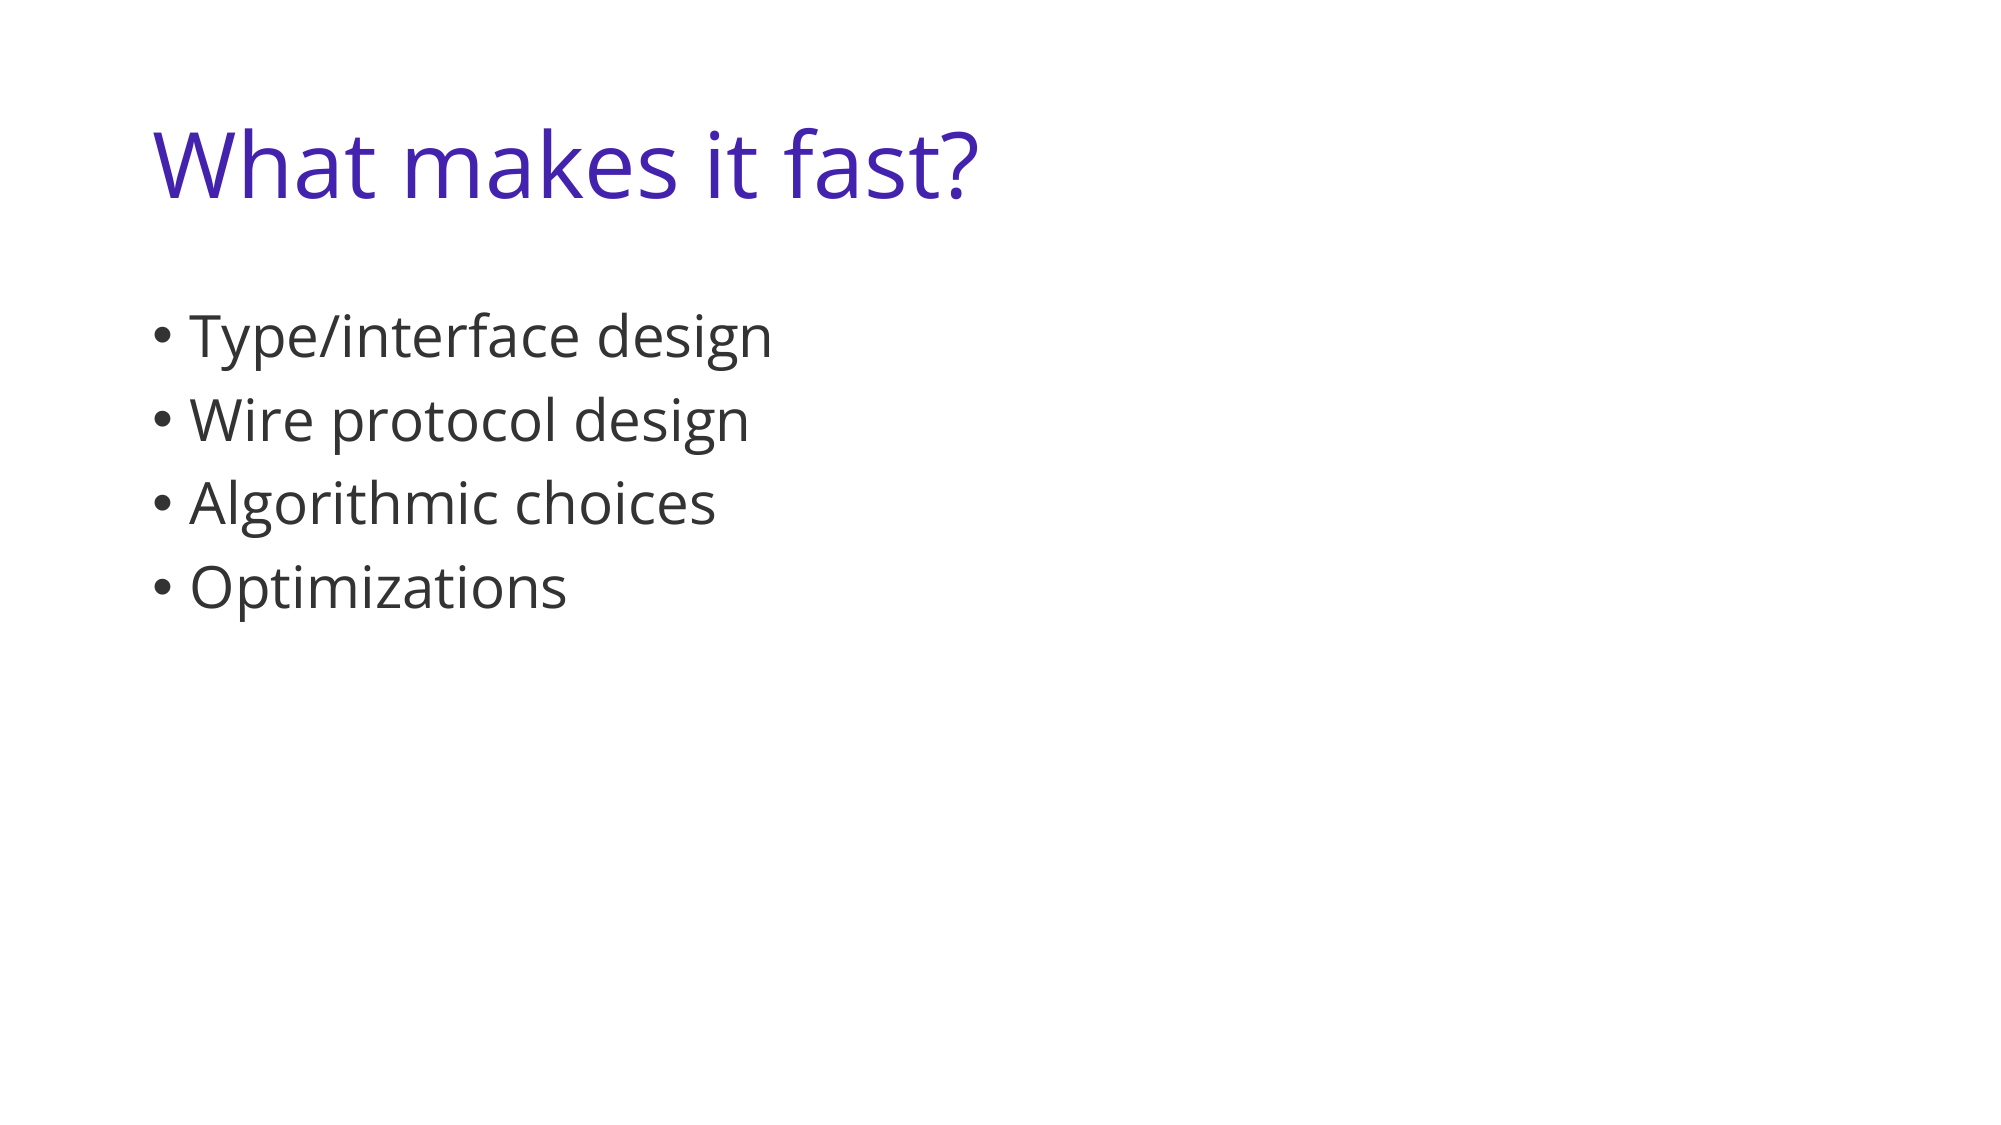

# What makes it fast?
Type/interface design
Wire protocol design
Algorithmic choices
Optimizations